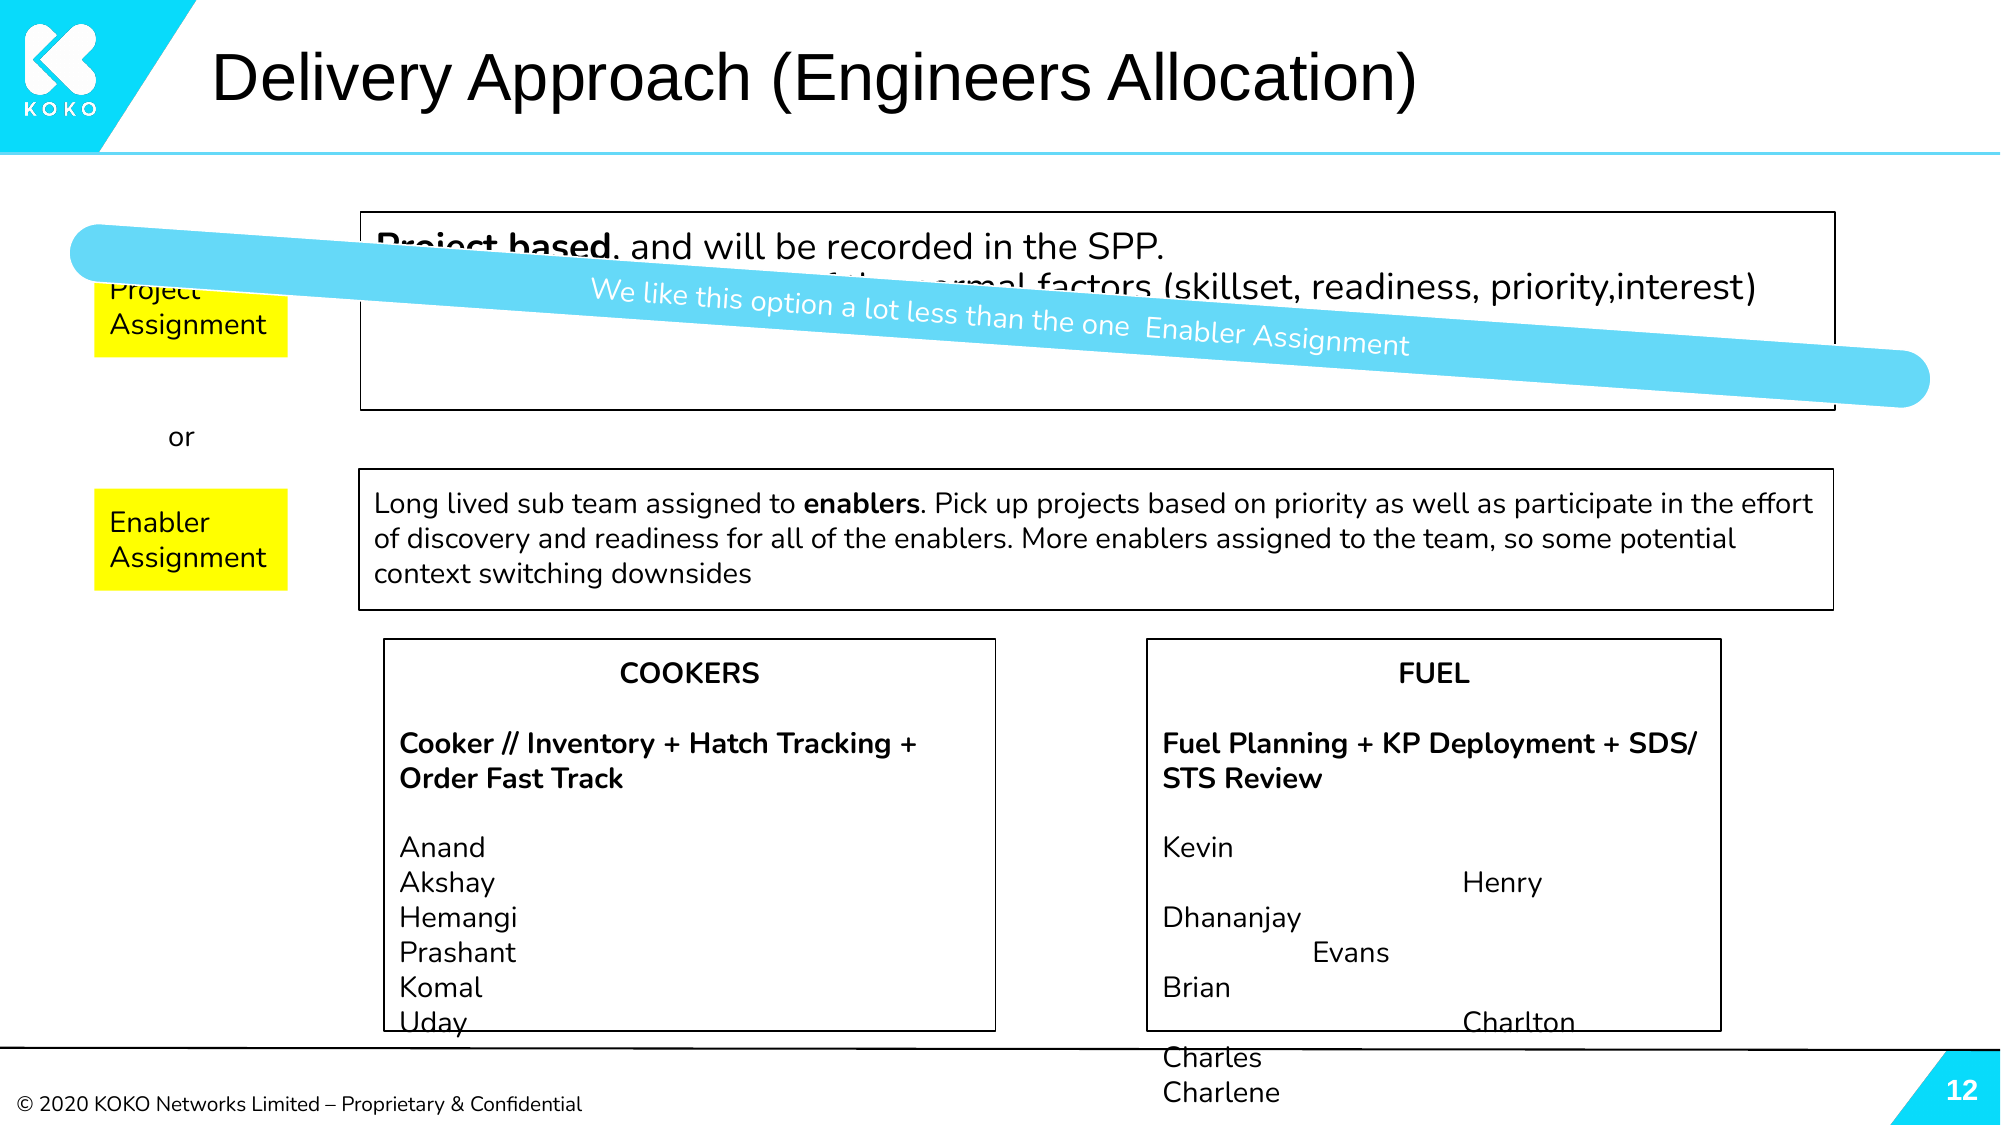

# Delivery Approach (Engineers Allocation)
Project based, and will be recorded in the SPP.
Allocation to consider all of the normal factors (skillset, readiness, priority,interest)
Project Assignment
We like this option a lot less than the one  Enabler Assignment
or
Long lived sub team assigned to enablers. Pick up projects based on priority as well as participate in the effort of discovery and readiness for all of the enablers. More enablers assigned to the team, so some potential context switching downsides
Enabler Assignment
COOKERS

Cooker // Inventory + Hatch Tracking + Order Fast Track

Anand
Akshay
Hemangi
Prashant
Komal
Uday

FUEL

Fuel Planning + KP Deployment + SDS/ STS Review

Kevin					Henry
Dhananjay				Evans
Brian					Charlton
Charles
Charlene

12